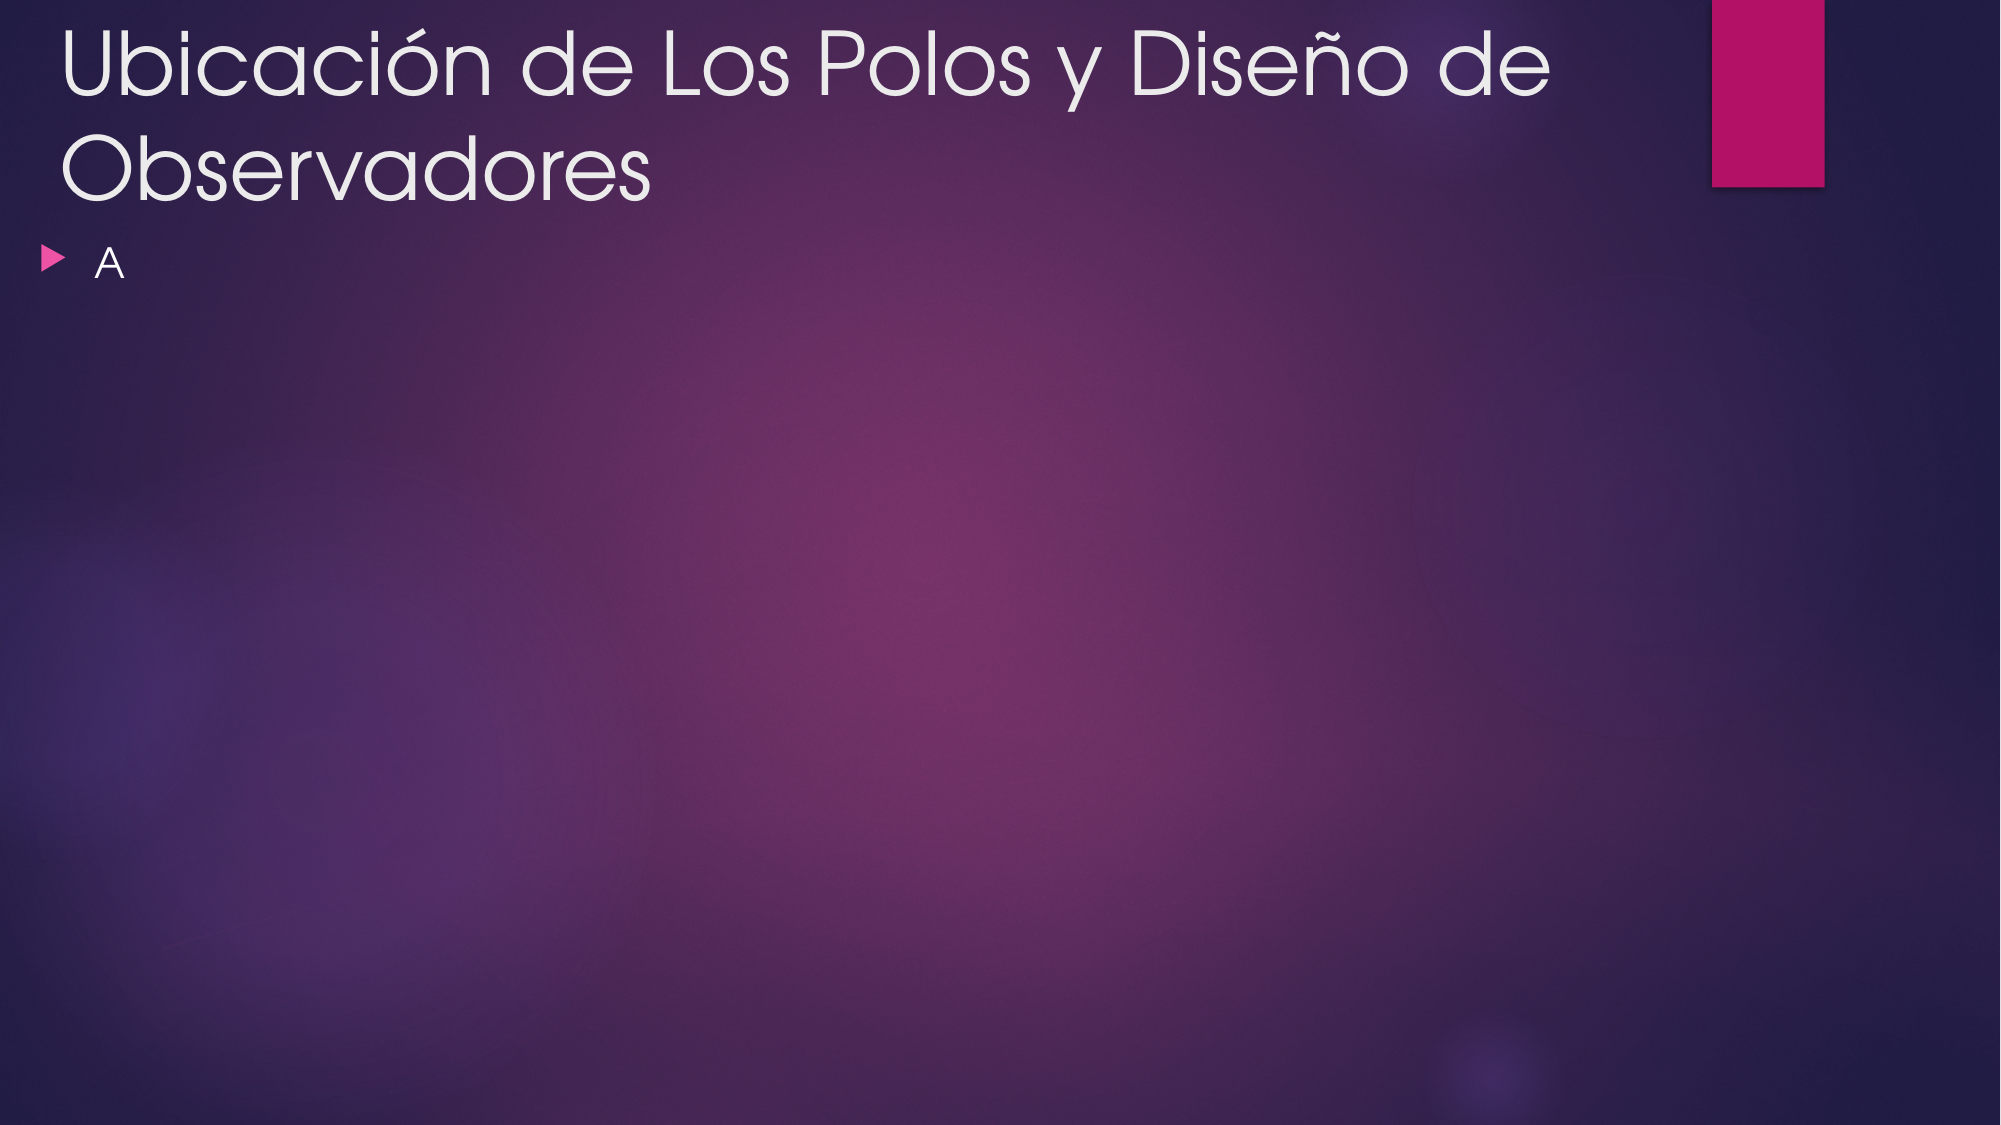

# Ubicación de Los Polos y Diseño de Observadores
A